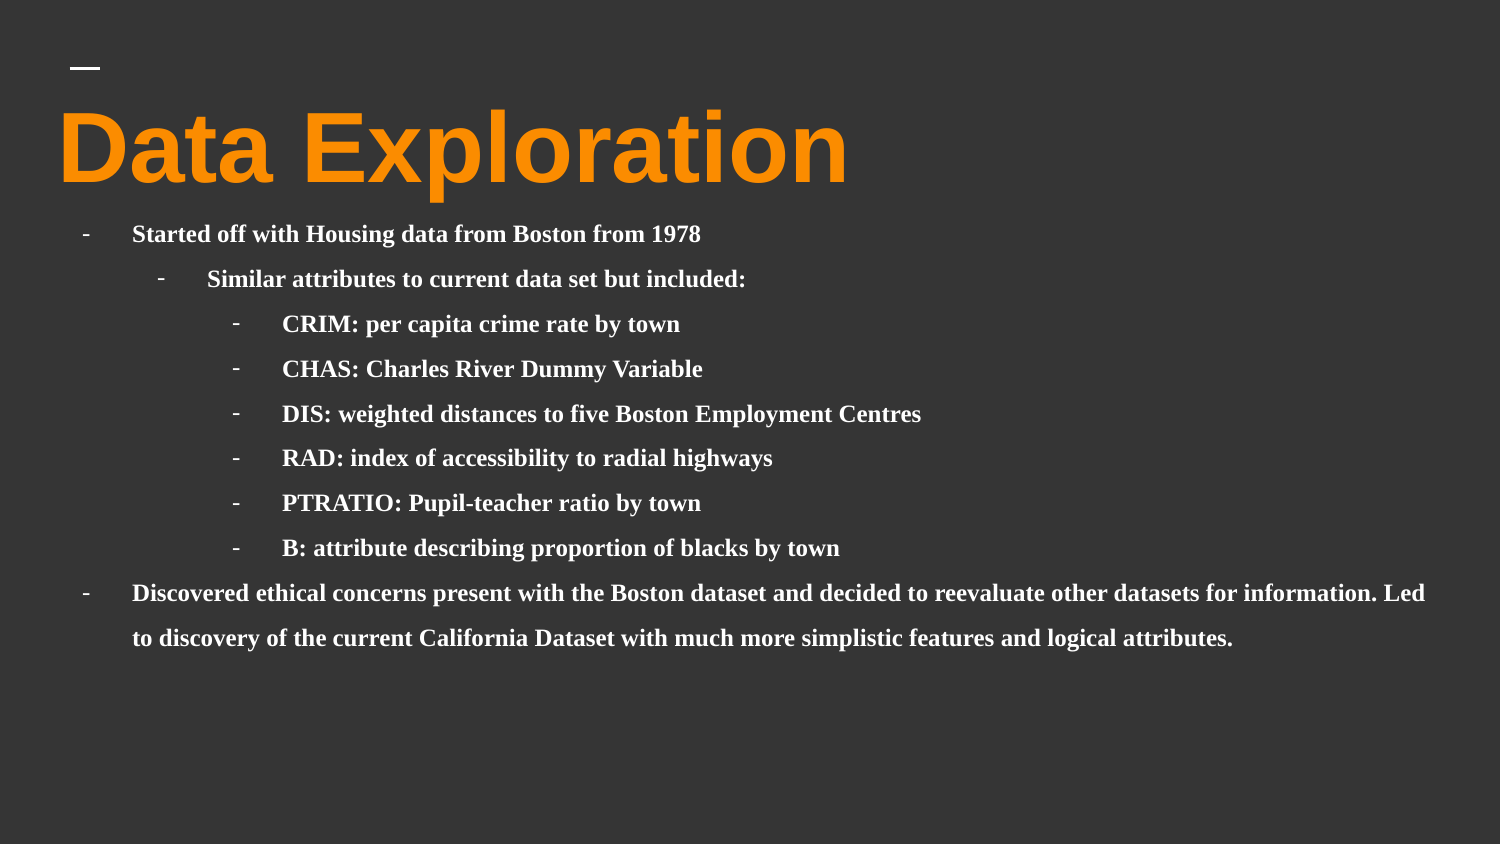

# Data Exploration
Started off with Housing data from Boston from 1978
Similar attributes to current data set but included:
CRIM: per capita crime rate by town
CHAS: Charles River Dummy Variable
DIS: weighted distances to five Boston Employment Centres
RAD: index of accessibility to radial highways
PTRATIO: Pupil-teacher ratio by town
B: attribute describing proportion of blacks by town
Discovered ethical concerns present with the Boston dataset and decided to reevaluate other datasets for information. Led to discovery of the current California Dataset with much more simplistic features and logical attributes.